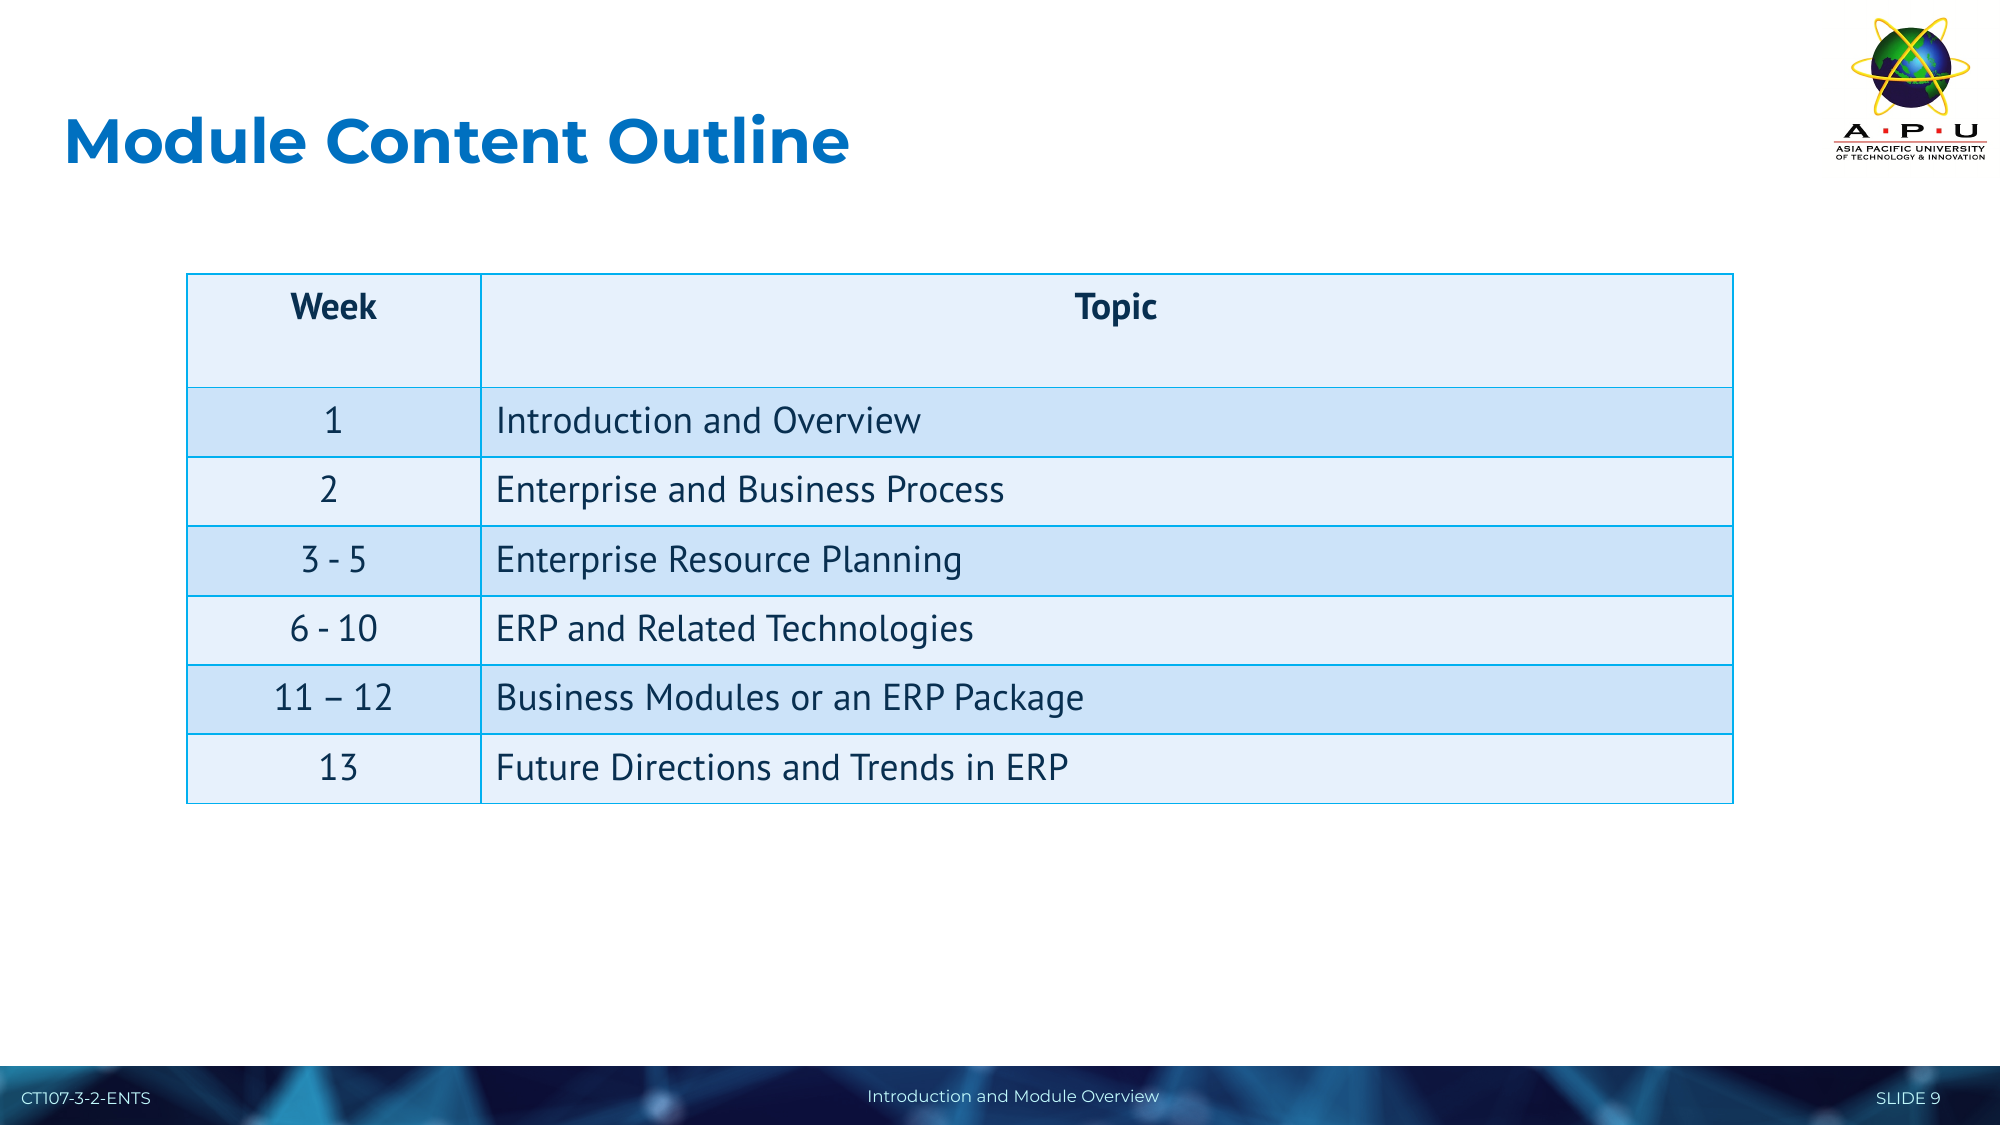

# Module Content Outline
| Week | Topic |
| --- | --- |
| 1 | Introduction and Overview |
| 2 | Enterprise and Business Process |
| 3 - 5 | Enterprise Resource Planning |
| 6 - 10 | ERP and Related Technologies |
| 11 – 12 | Business Modules or an ERP Package |
| 13 | Future Directions and Trends in ERP |